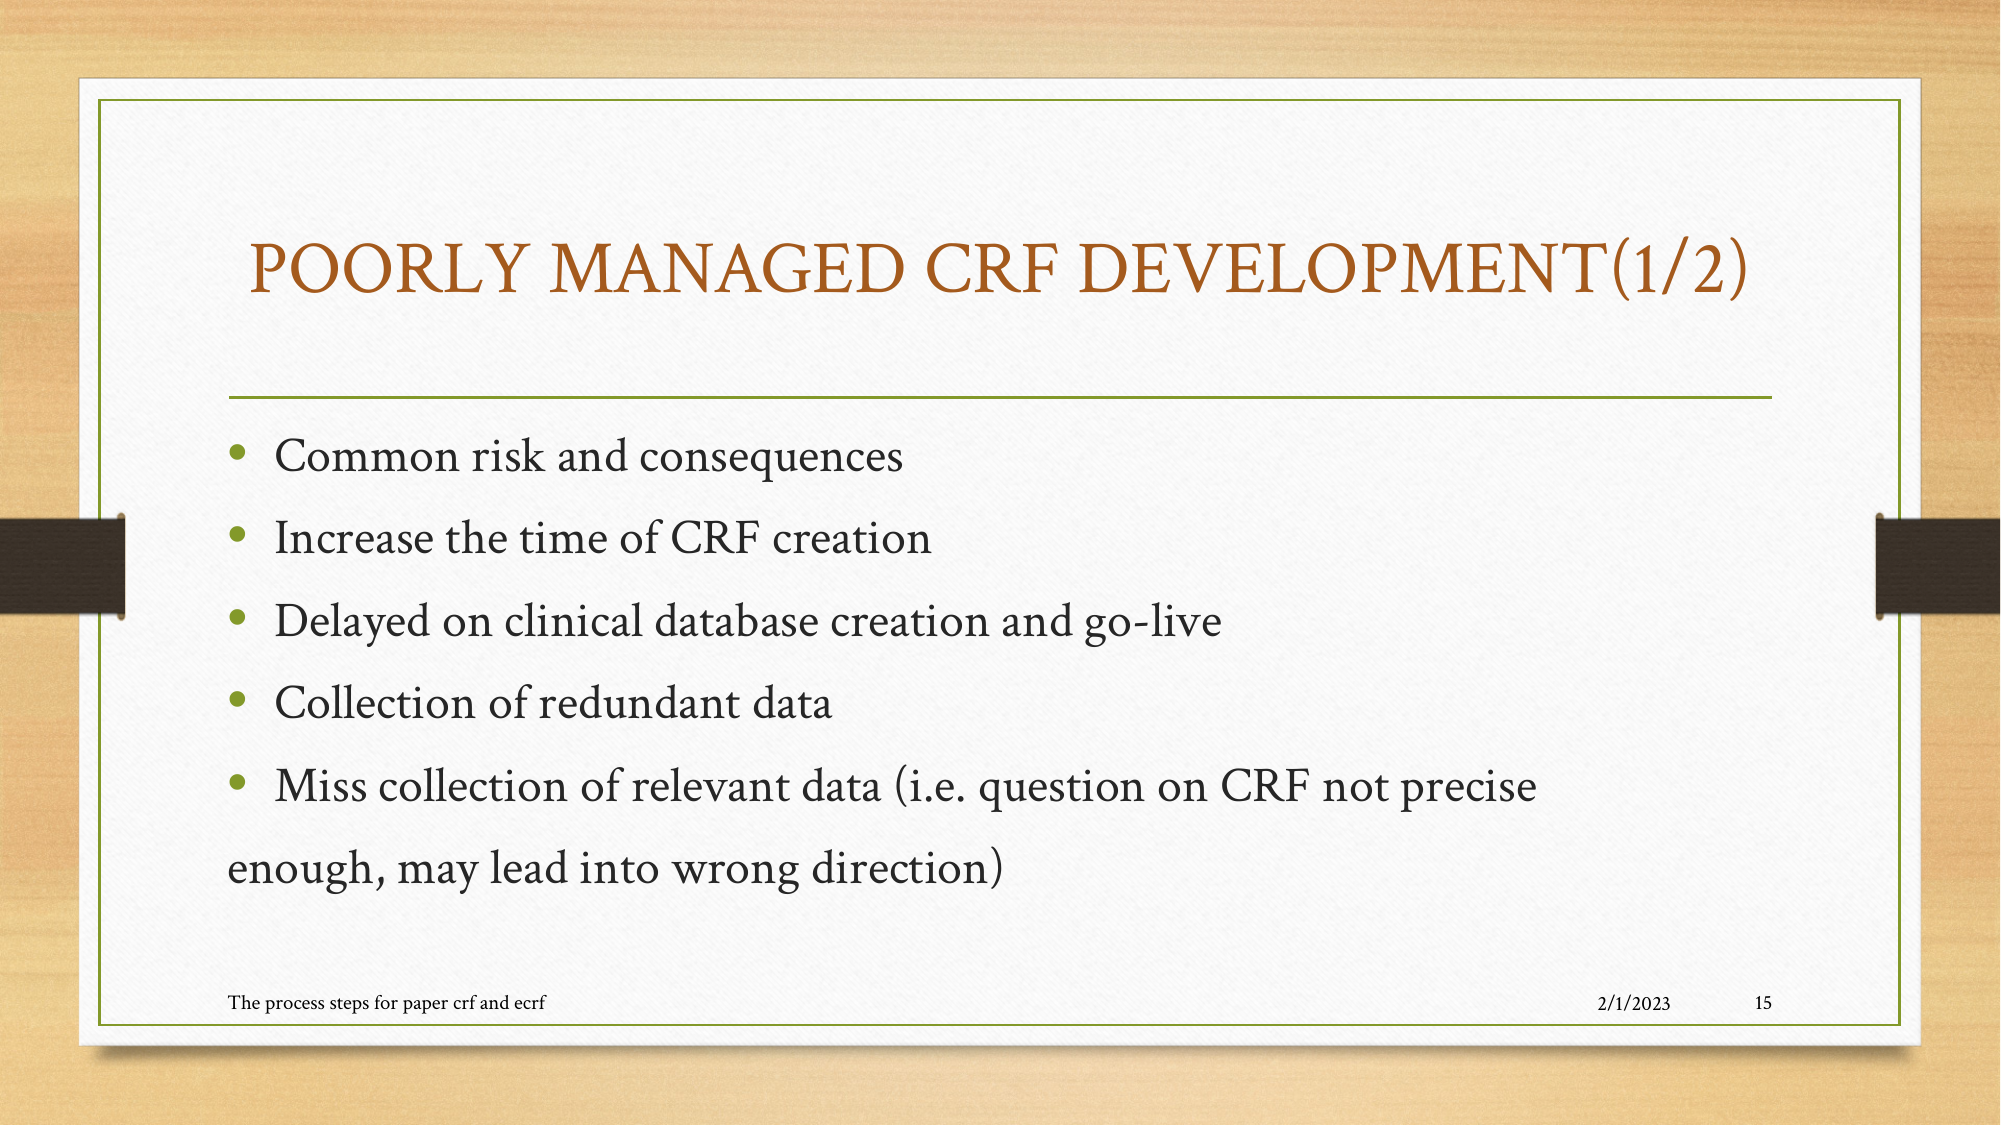

# POORLY MANAGED CRF DEVELOPMENT(1/2)
Common risk and consequences
Increase the time of CRF creation
Delayed on clinical database creation and go-live
Collection of redundant data
Miss collection of relevant data (i.e. question on CRF not precise
enough, may lead into wrong direction)

The process steps for paper crf and ecrf
2/1/2023
15